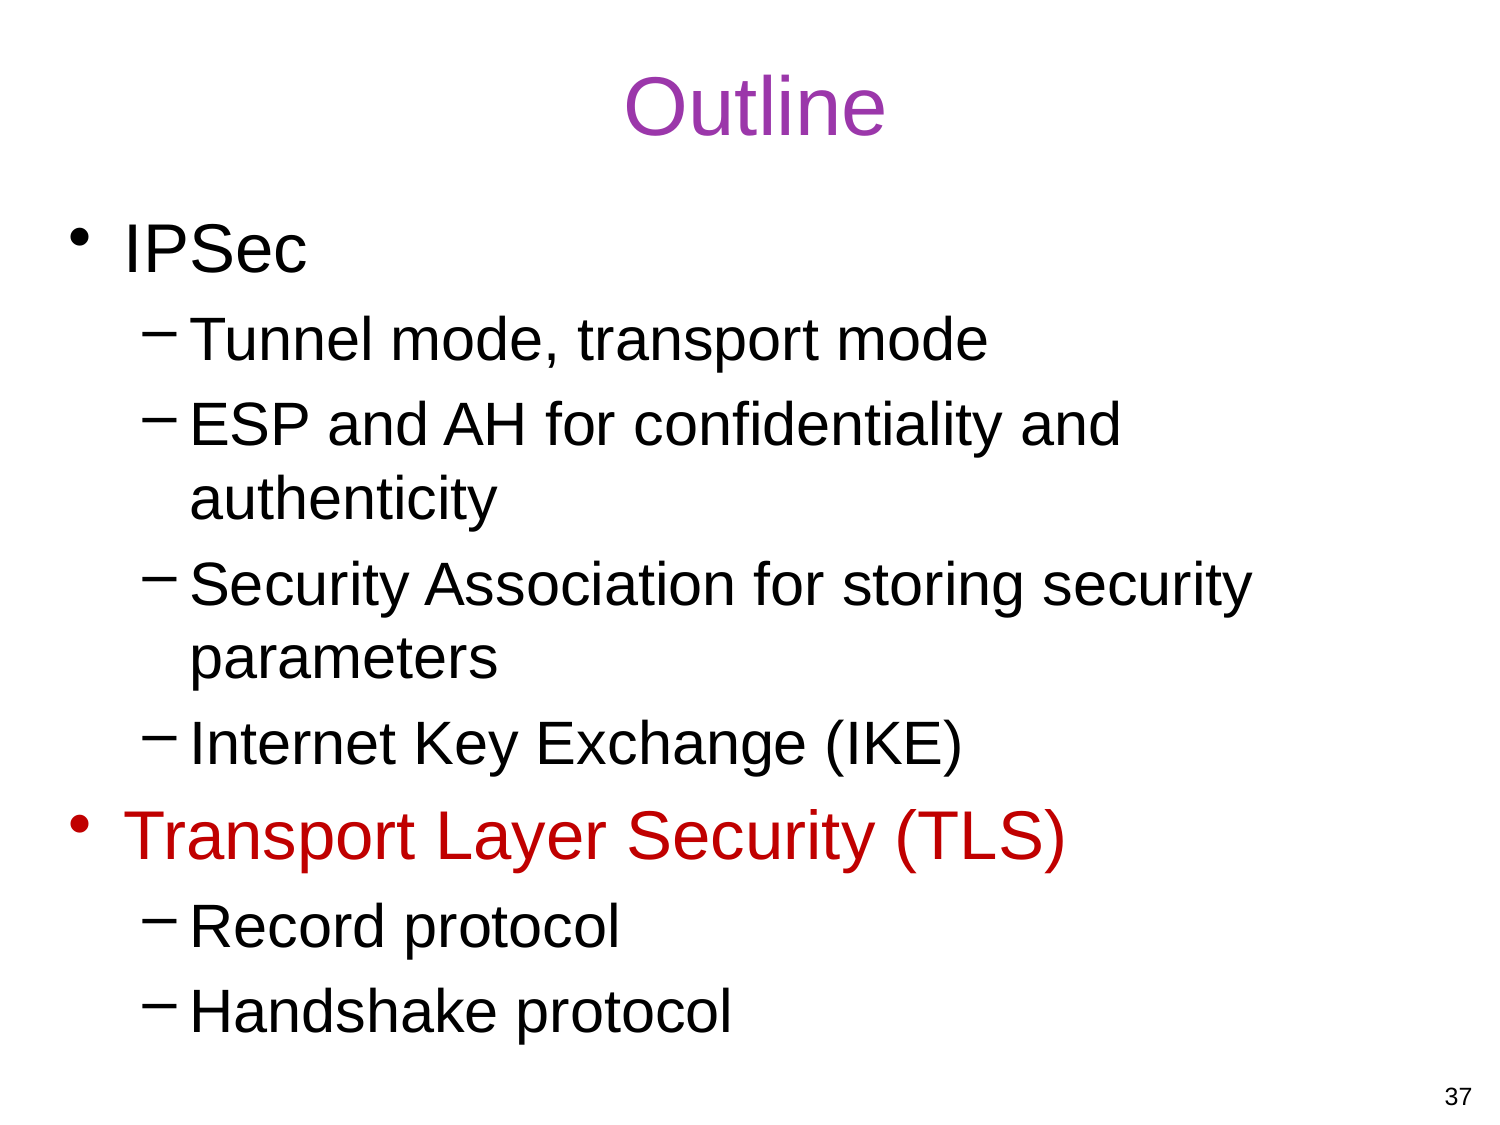

# Outline
IPSec
Tunnel mode, transport mode
ESP and AH for confidentiality and authenticity
Security Association for storing security parameters
Internet Key Exchange (IKE)
Transport Layer Security (TLS)
Record protocol
Handshake protocol

37